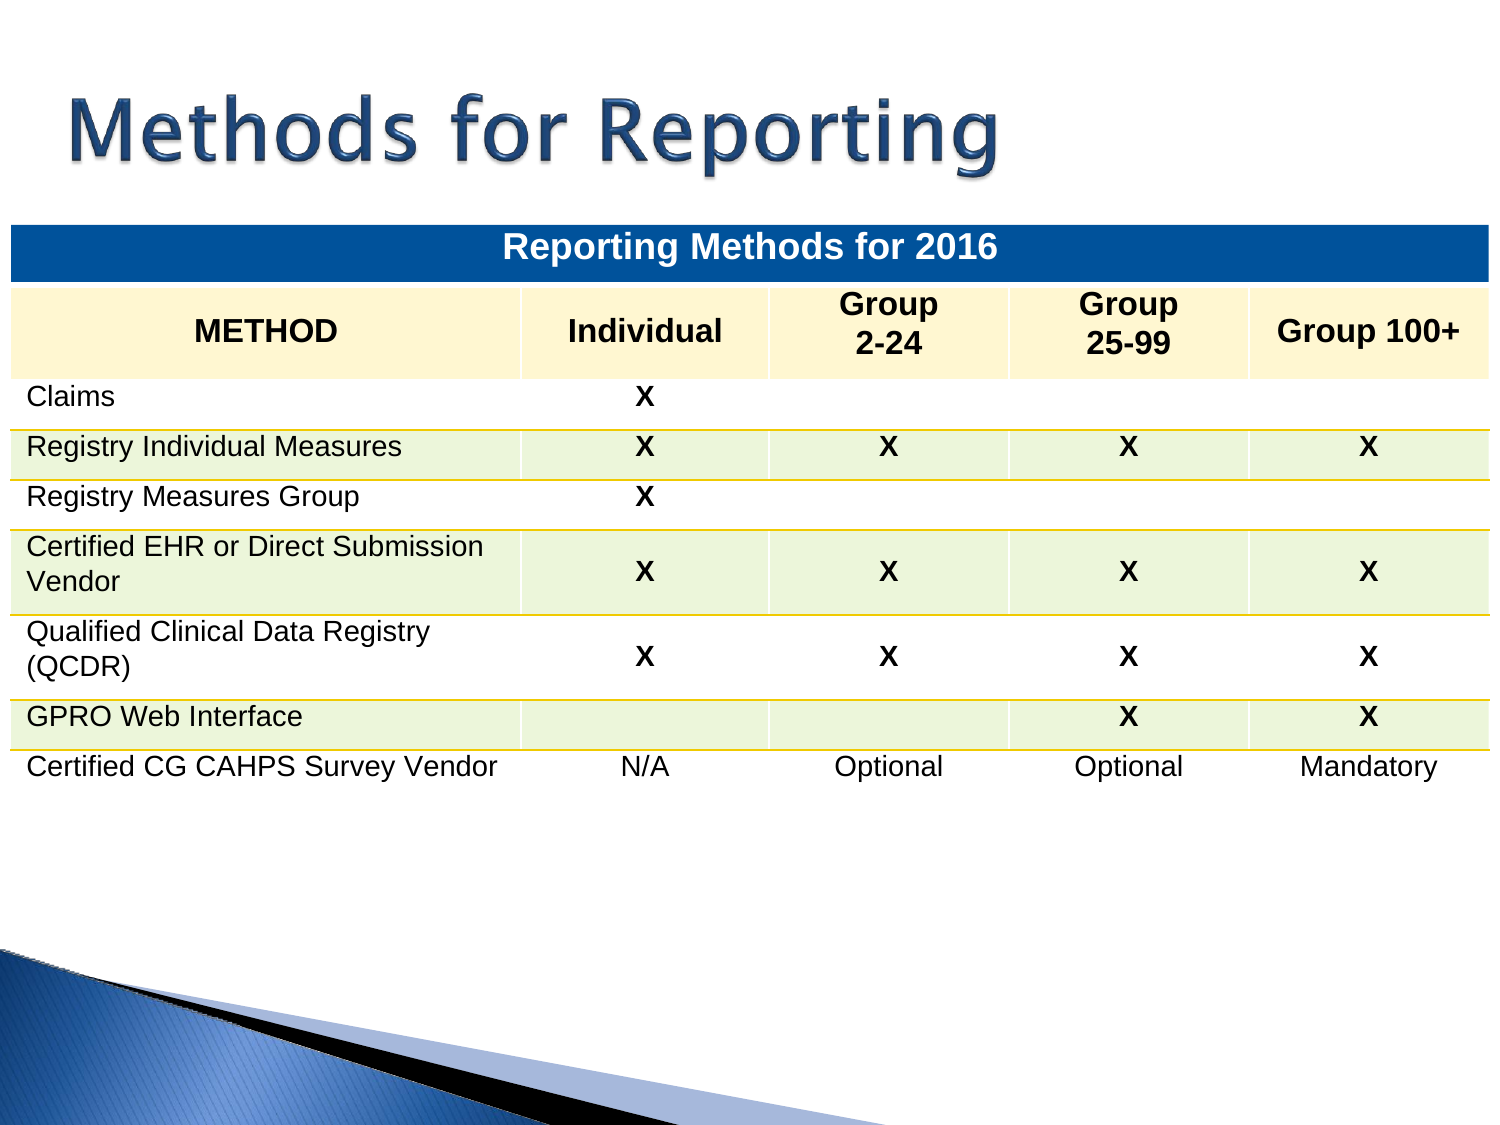

Reporting Methods for 2016

METHOD

Individual
Group
2-24
Group
25-99

Group 100+

Claims
X

Registry Individual Measures

X

X

X

X

Registry Measures Group
X

Certified EHR or Direct Submission
Vendor

X

X

X

X

Qualified Clinical Data Registry
(QCDR)

X

X

X

X

GPRO Web Interface

X

X

Certified CG CAHPS Survey Vendor
N/A
Optional
Optional
Mandatory